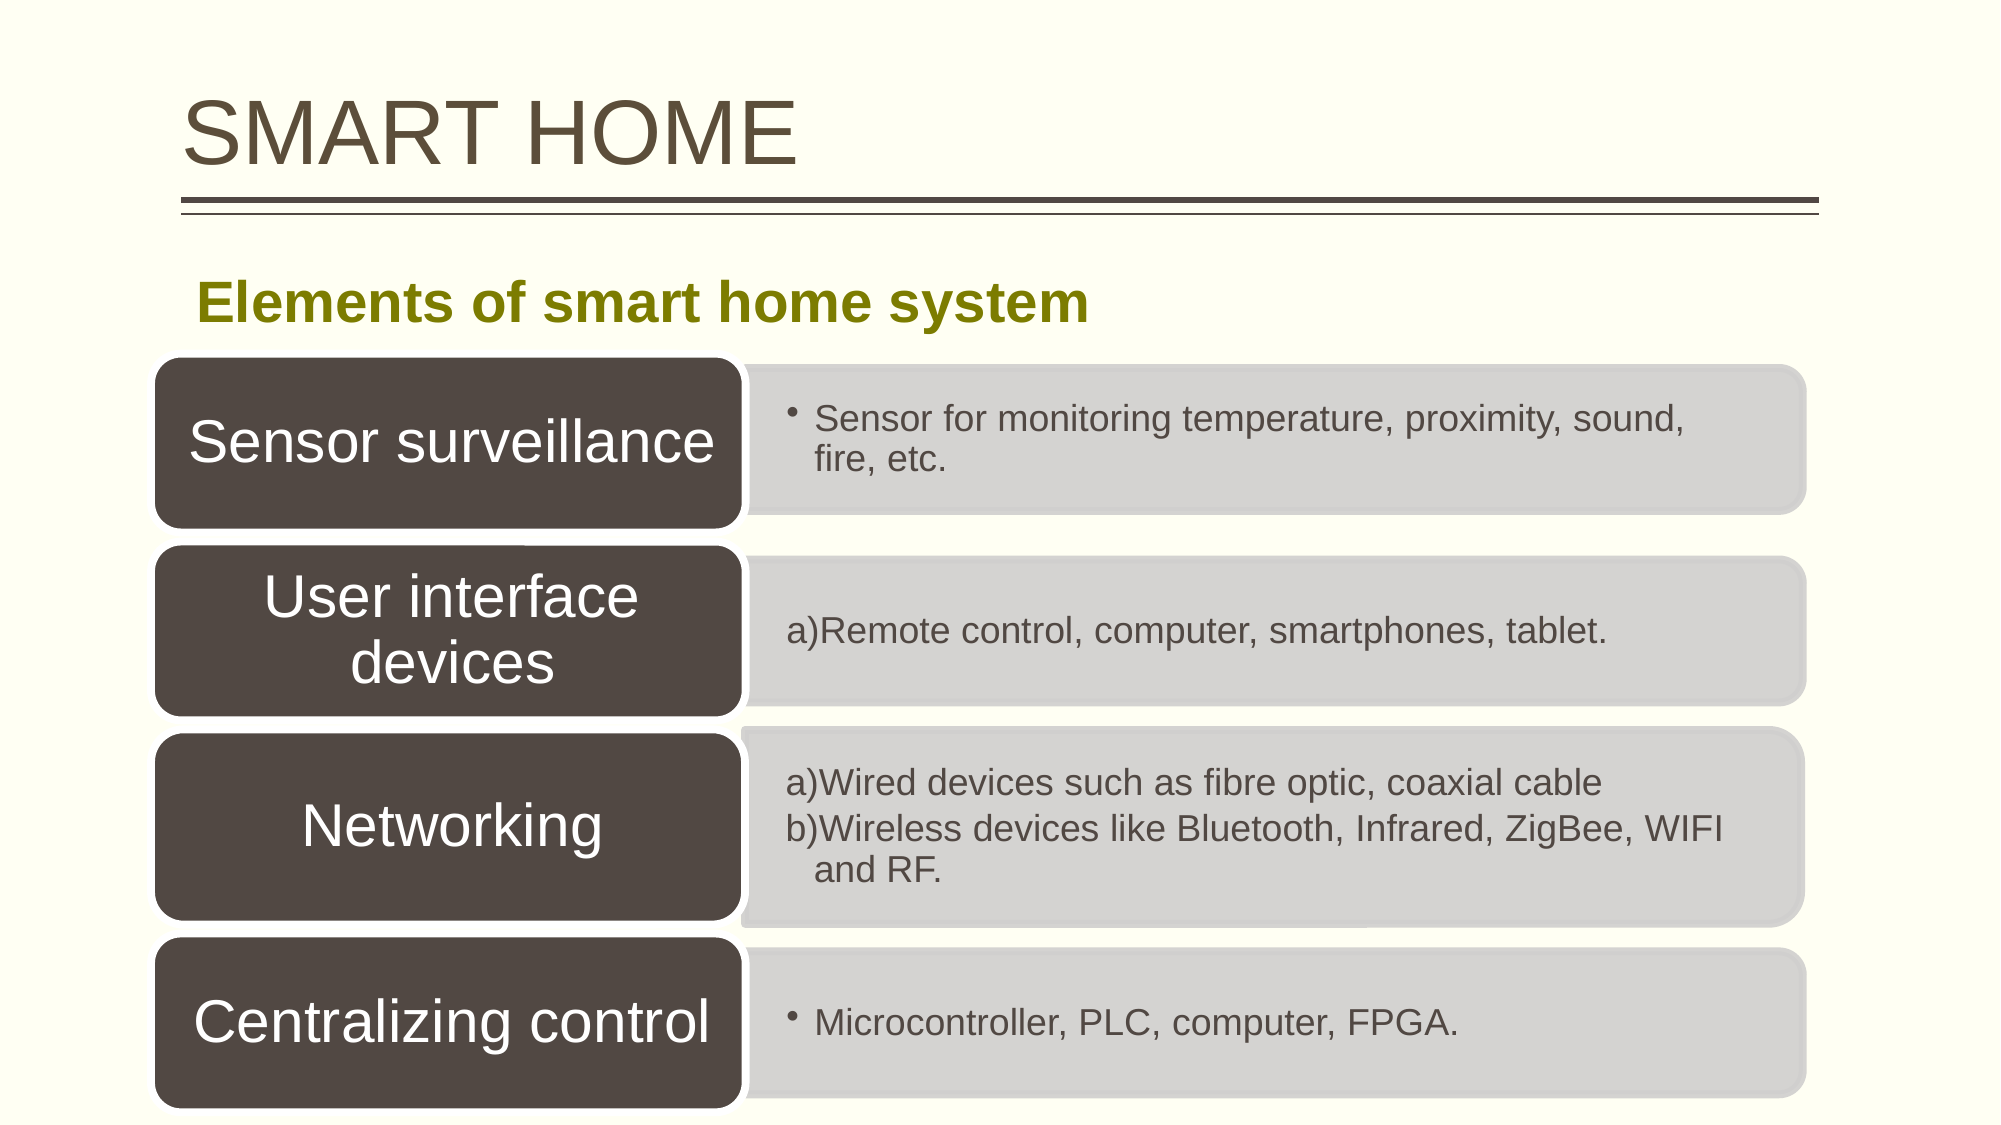

# SMART HOME
Elements of smart home system
Sensor for monitoring temperature, proximity, sound, fire, etc.
Sensor surveillance
Remote control, computer, smartphones, tablet.
User interface devices
Wired devices such as fibre optic, coaxial cable
Wireless devices like Bluetooth, Infrared, ZigBee, WIFI and RF.
Networking
Microcontroller, PLC, computer, FPGA.
Centralizing control